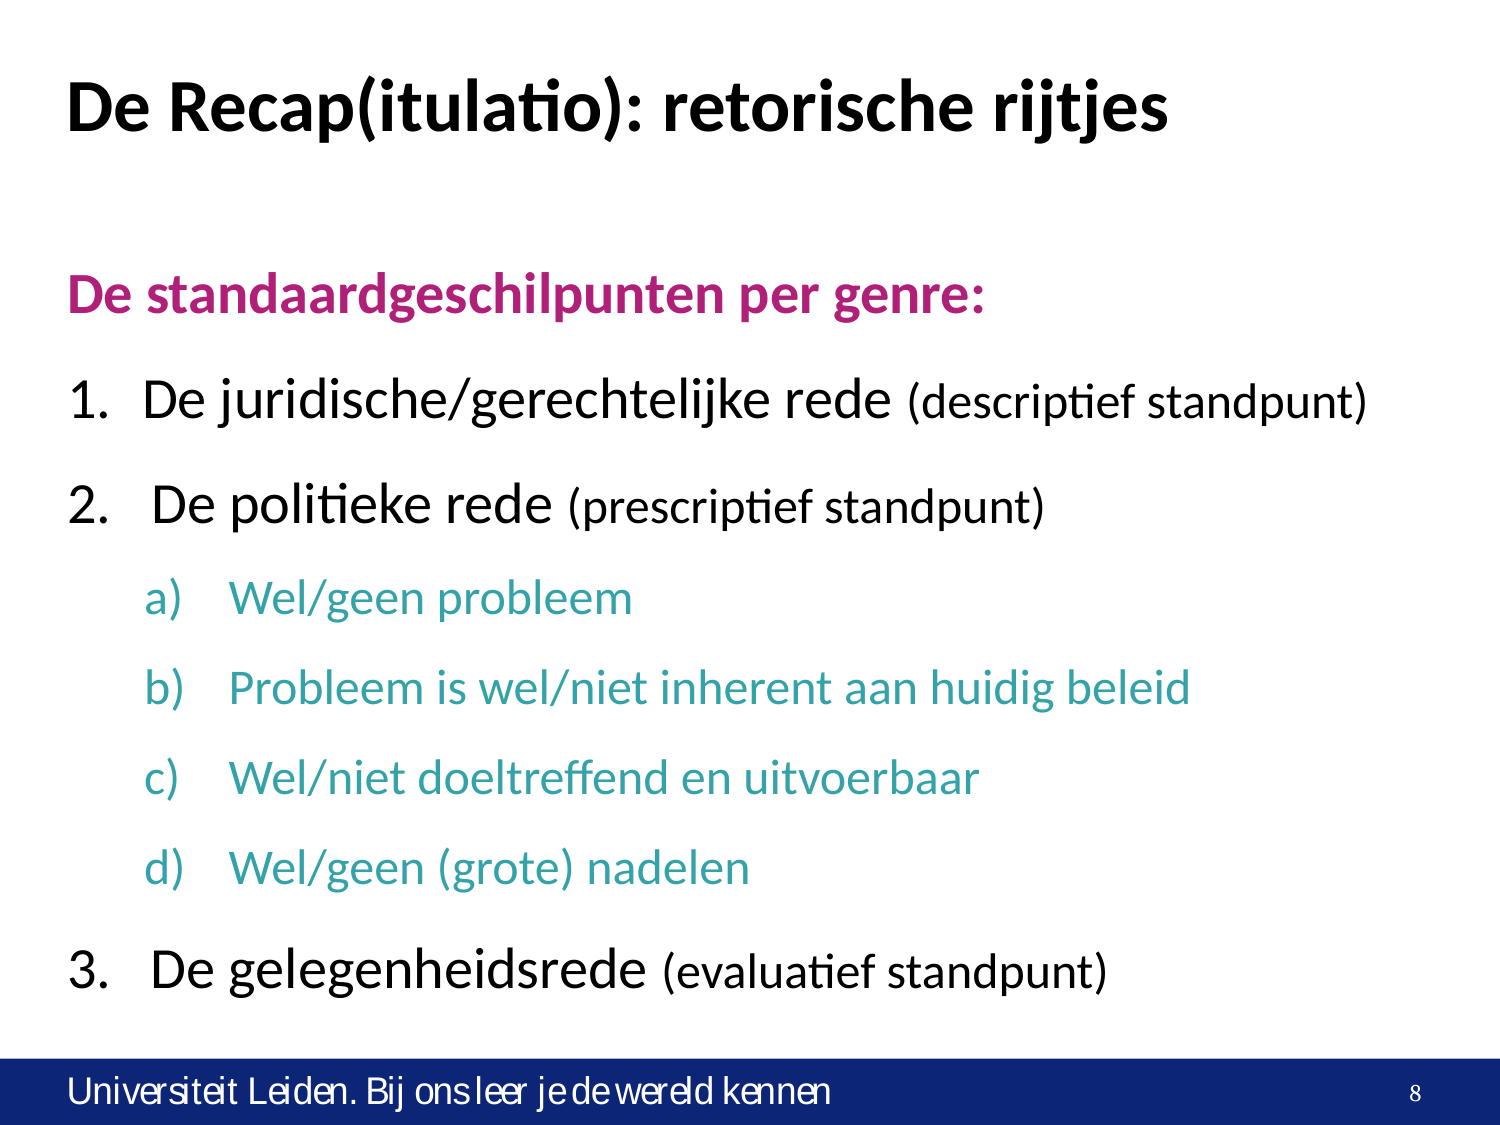

# De Recap(itulatio): retorische rijtjes
De standaardgeschilpunten per genre:
De juridische/gerechtelijke rede (descriptief standpunt)
De politieke rede (prescriptief standpunt)
Wel/geen probleem
Probleem is wel/niet inherent aan huidig beleid
Wel/niet doeltreffend en uitvoerbaar
Wel/geen (grote) nadelen
3.   De gelegenheidsrede (evaluatief standpunt)